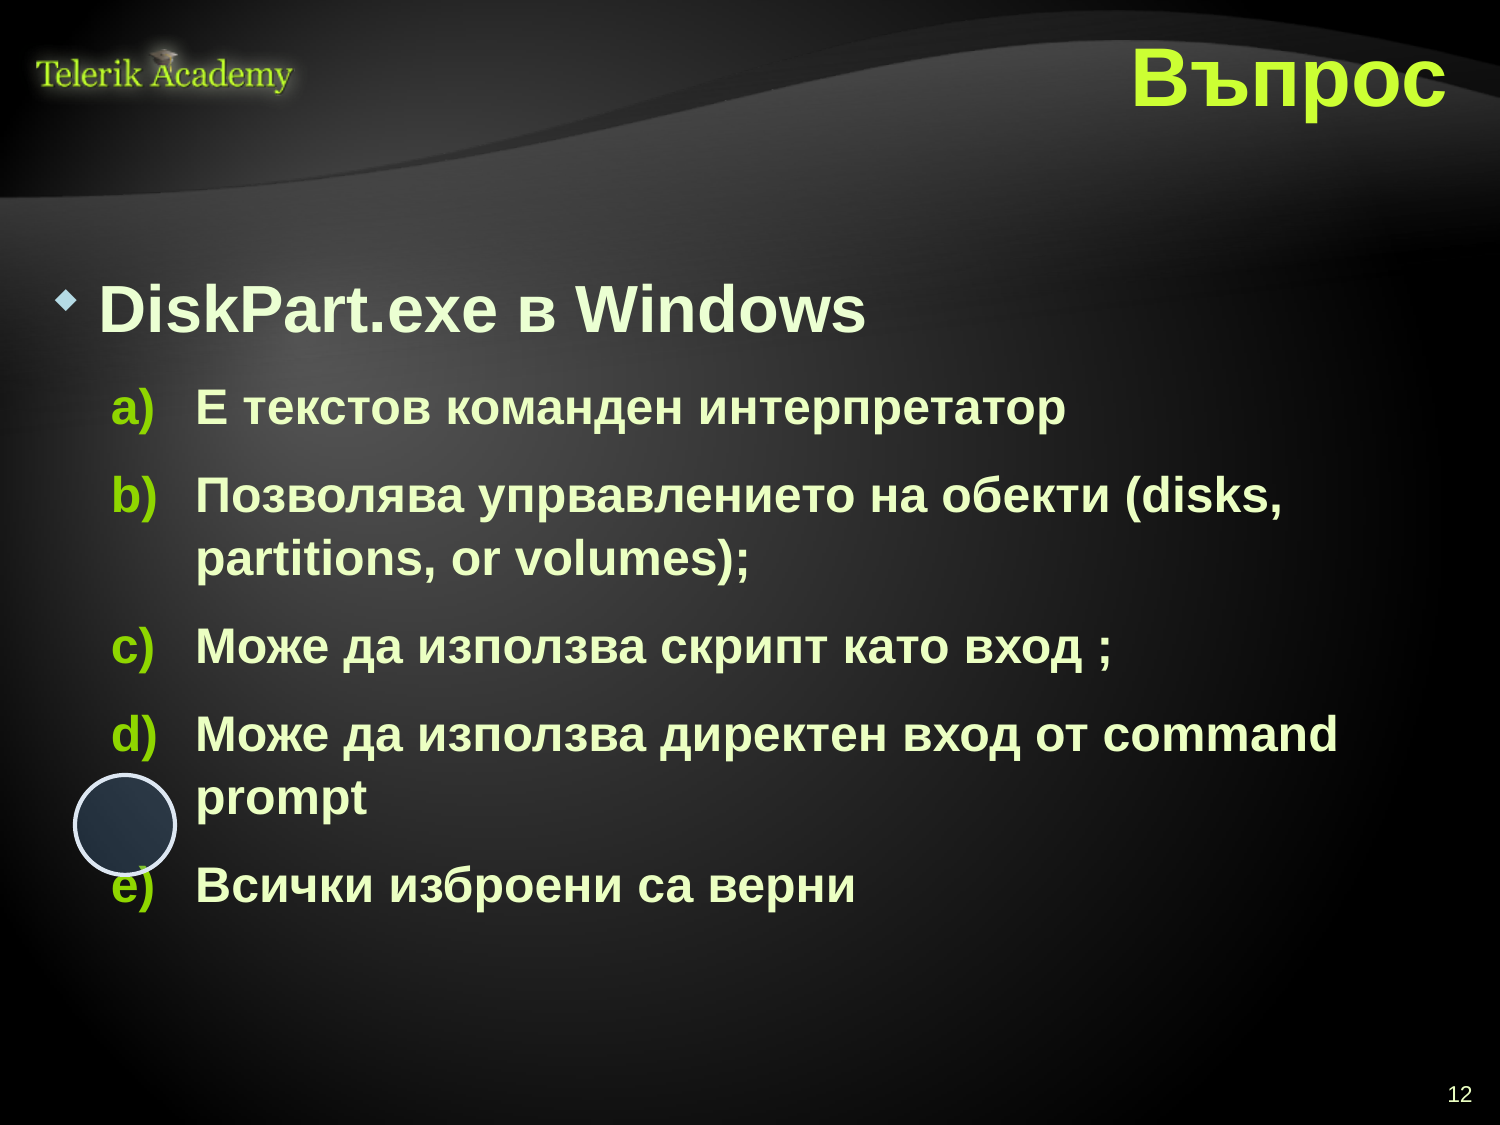

# Въпрос

DiskPart.exe в Windows
Е текстов команден интерпретатор
Позволява упрвавлението на обекти (disks, partitions, or volumes);
Може да използва скрипт като вход ;
Може да използва директен вход от command prompt
Всички изброени са верни

12